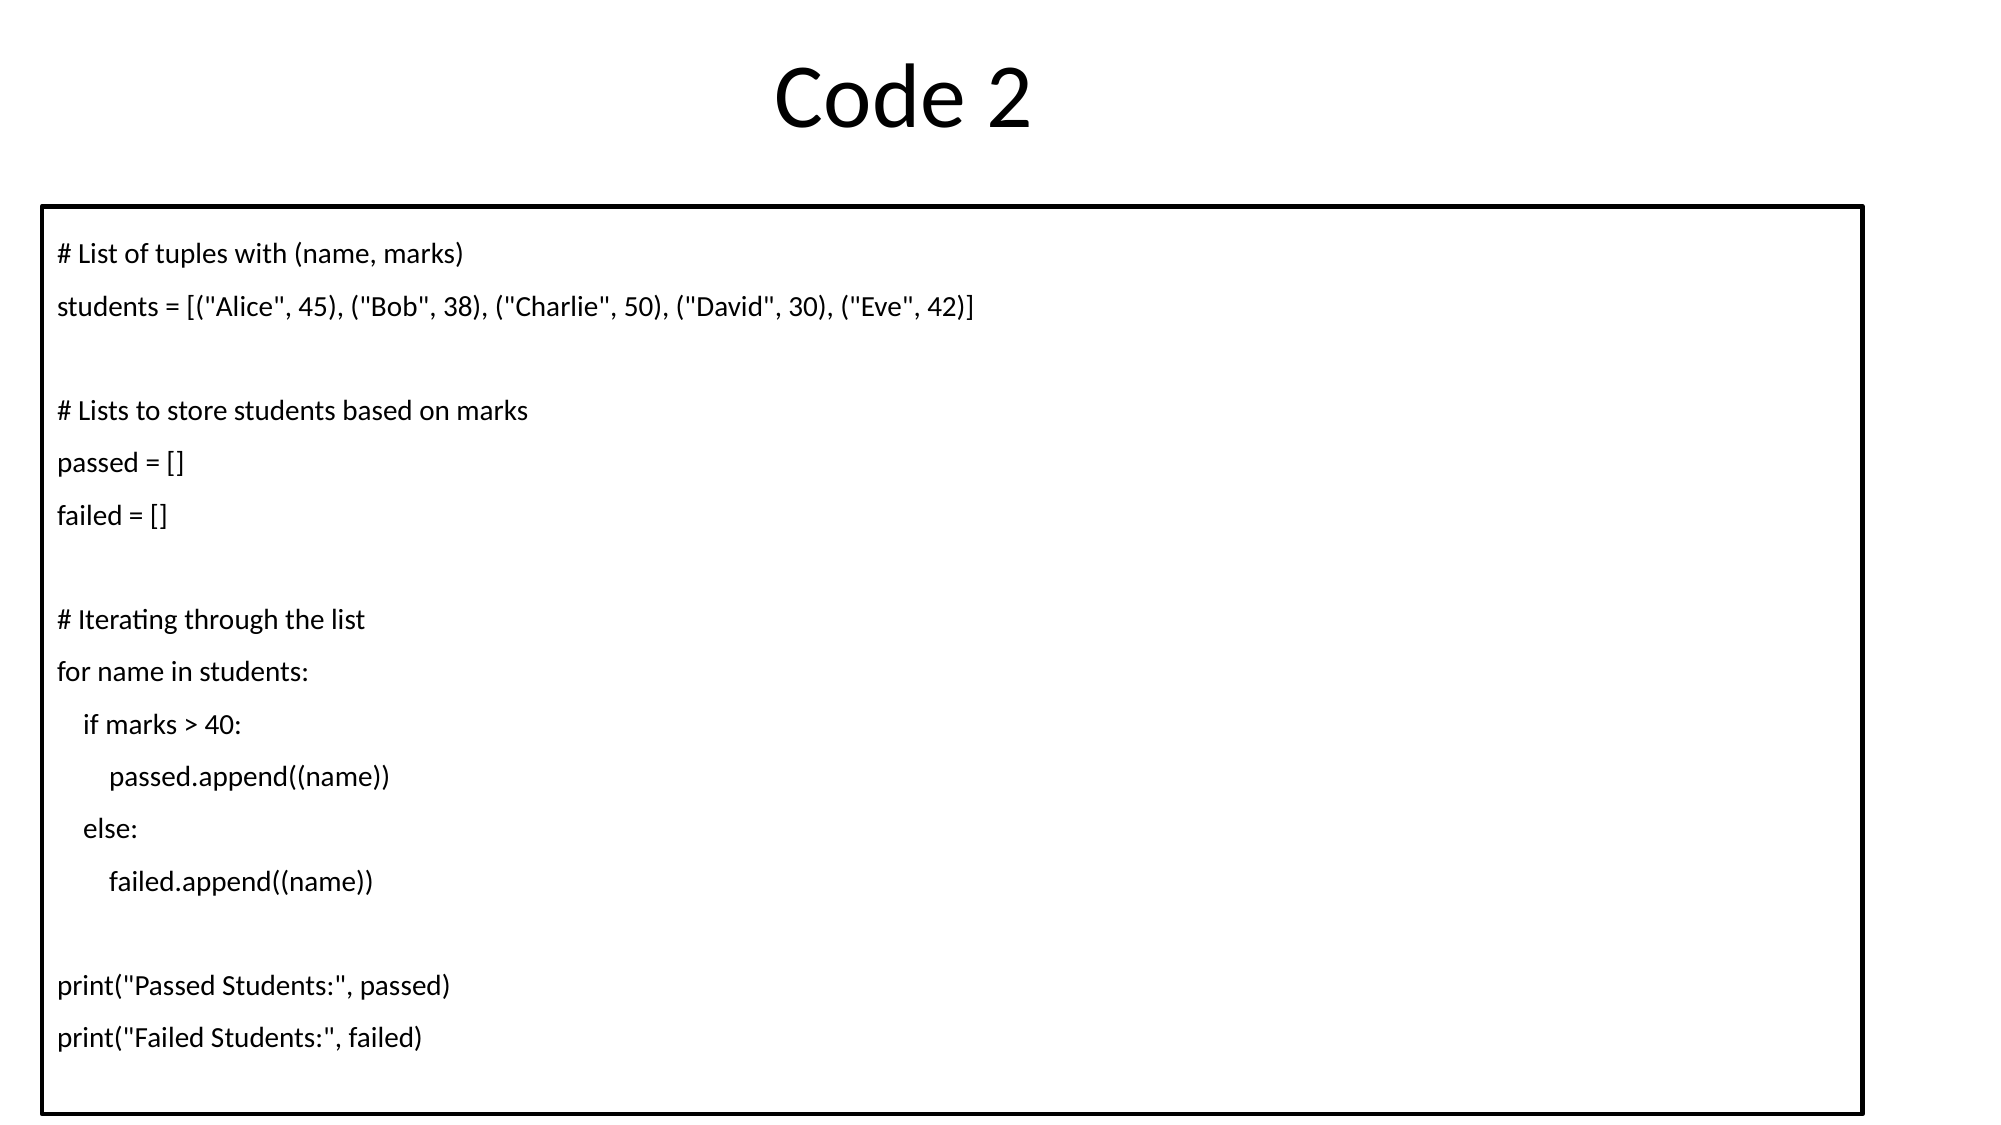

# Code 2

# List of tuples with (name, marks)
students = [("Alice", 45), ("Bob", 38), ("Charlie", 50), ("David", 30), ("Eve", 42)]

# Lists to store students based on marks
passed = []
failed = []

# Iterating through the list
for name in students:
    if marks > 40:
        passed.append((name))
    else:
        failed.append((name))

print("Passed Students:", passed)
print("Failed Students:", failed)